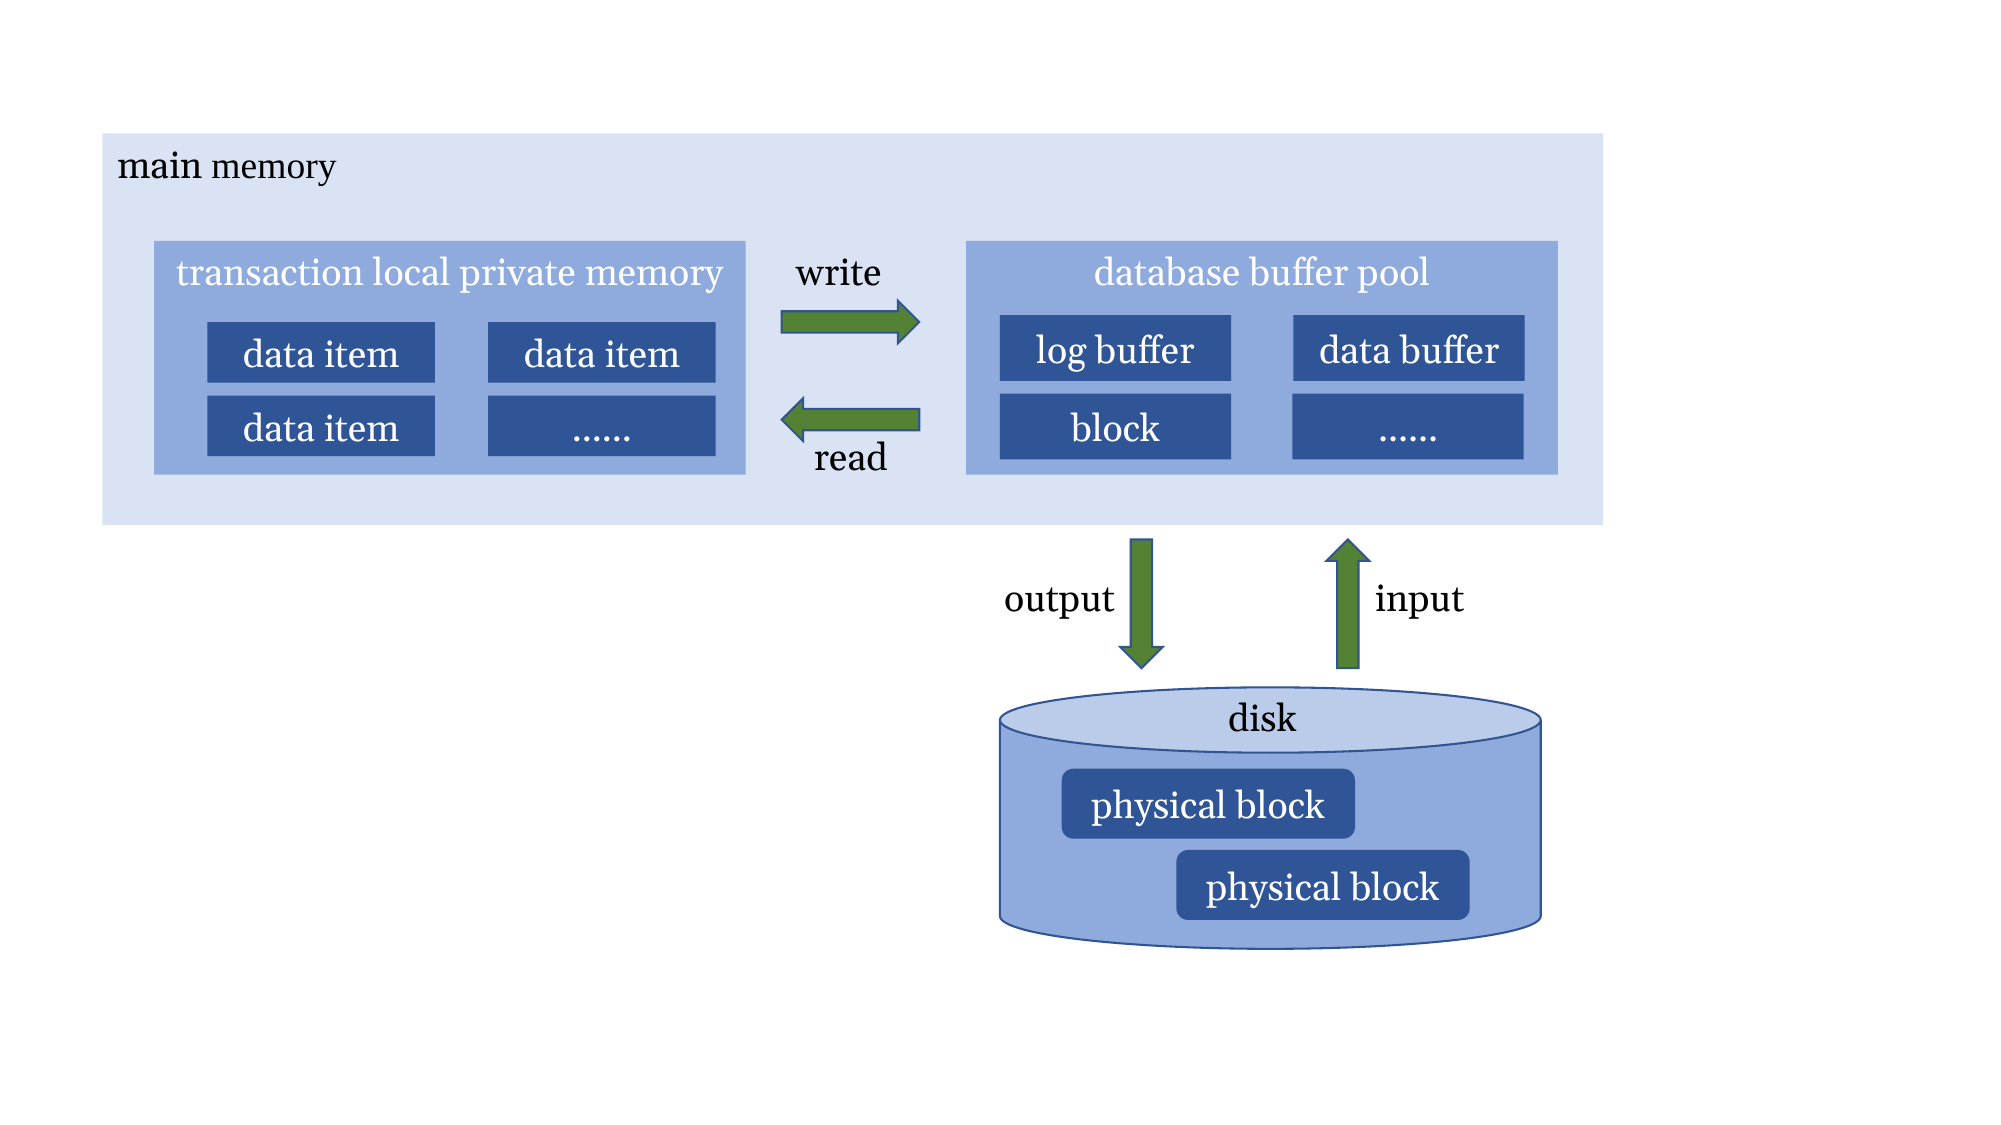

main memory
transaction local private memory
write
database buffer pool

log buffer
data buffer
data item
data item
block
......
data item
......

read

output
input
disk

physical block
physical block